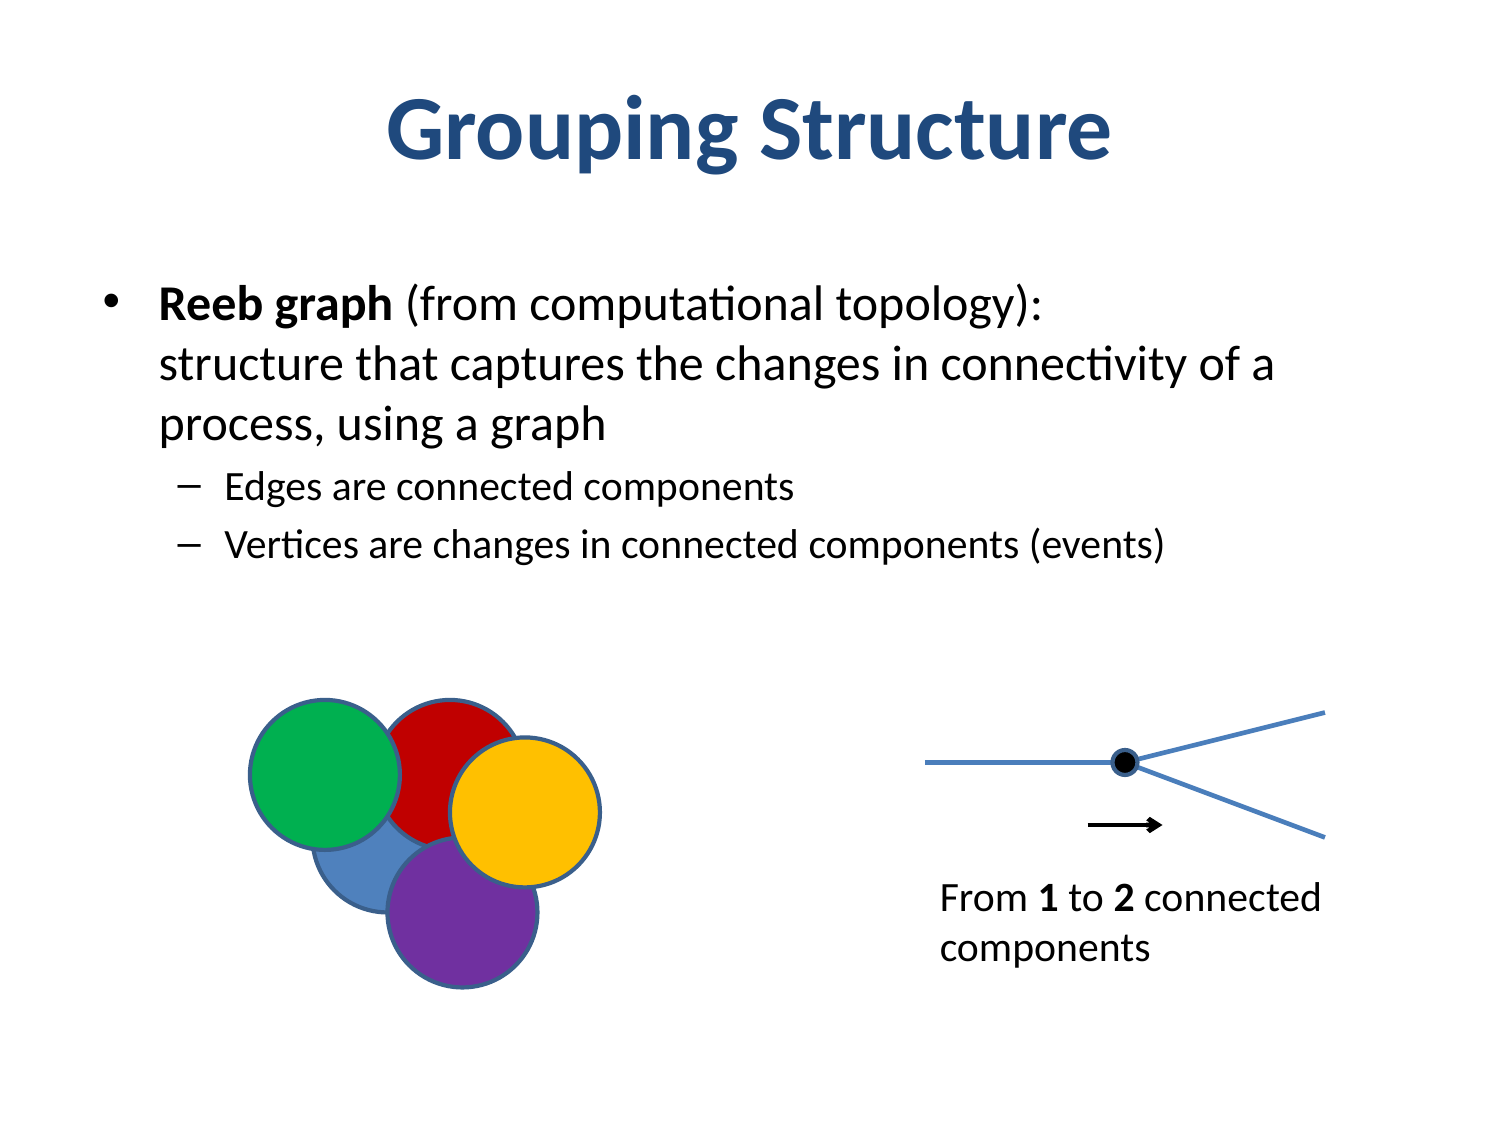

# Grouping Structure
Reeb graph (from computational topology):
structure that captures the changes in connectivity of a process, using a graph
Edges are connected components
Vertices are changes in connected components (events)

From 1 to 2 connected components